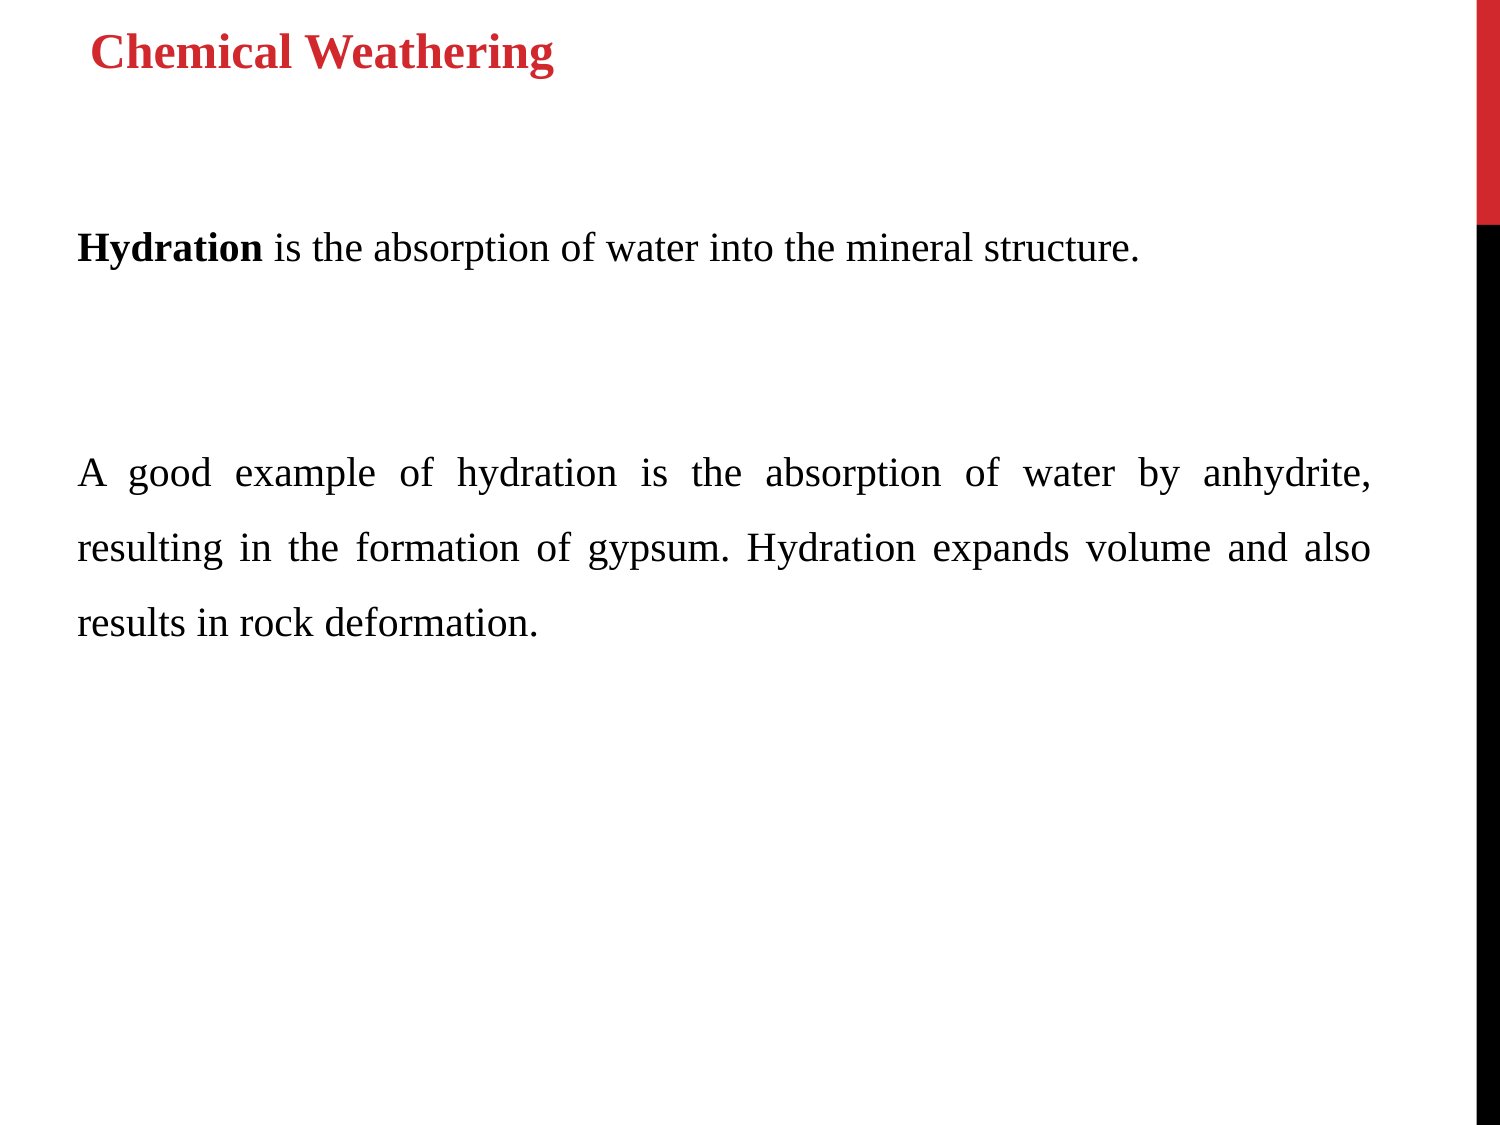

Chemical Weathering
Hydration is the absorption of water into the mineral structure.

A good example of hydration is the absorption of water by anhydrite, resulting in the formation of gypsum. Hydration expands volume and also results in rock deformation.